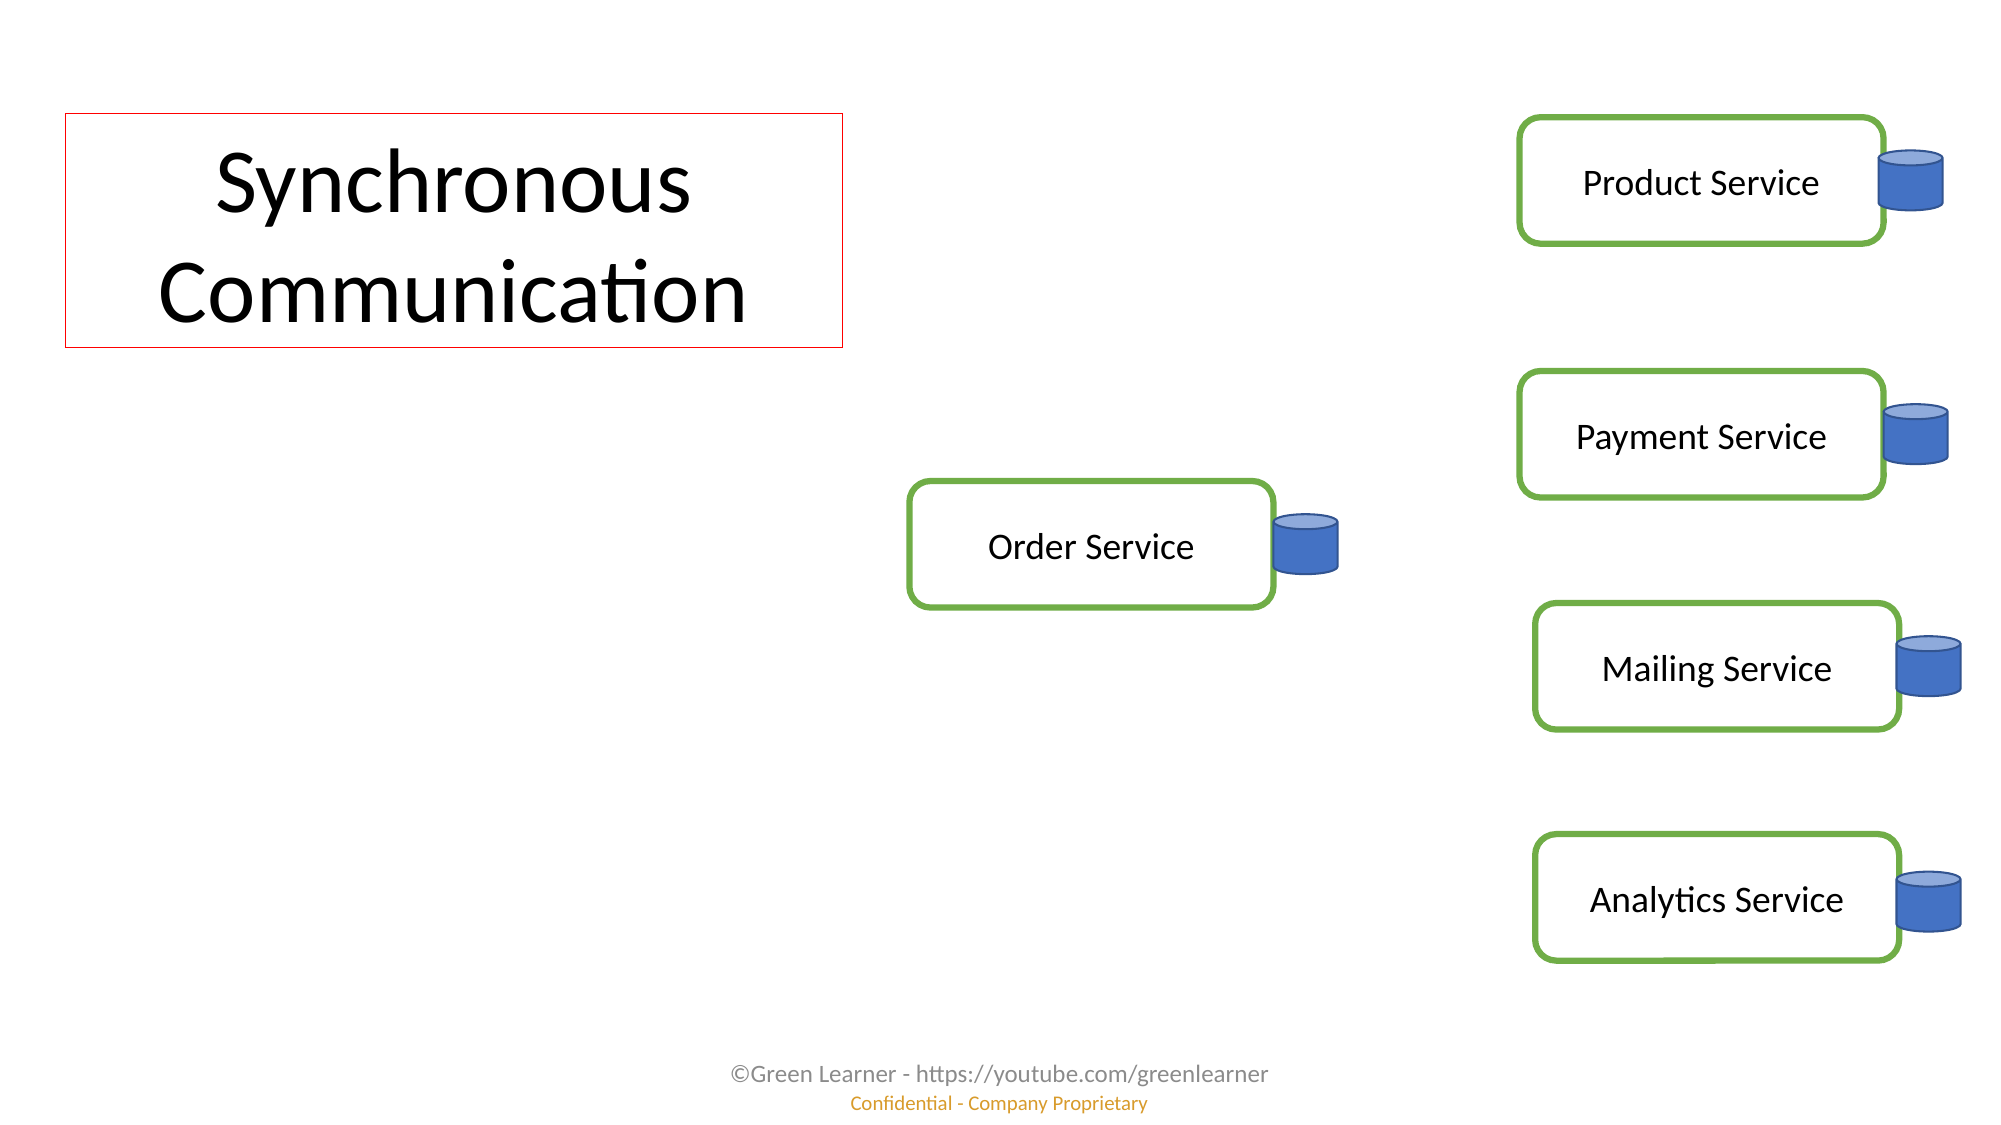

Synchronous Communication
Product Service

Payment Service

Order Service

Mailing Service

Analytics Service

©Green Learner - https://youtube.com/greenlearner